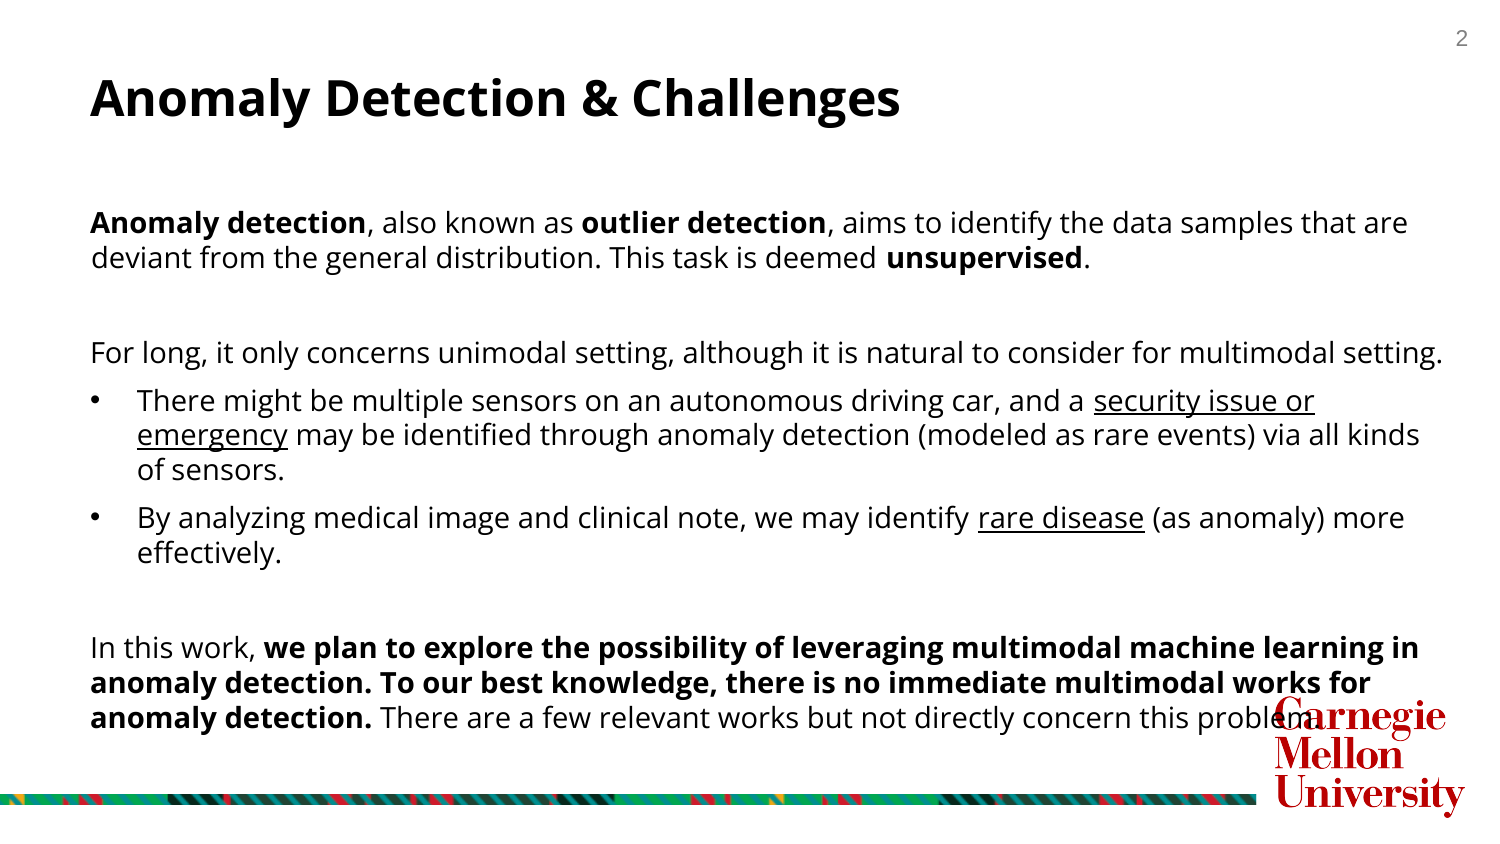

# Anomaly Detection & Challenges
Anomaly detection, also known as outlier detection, aims to identify the data samples that are deviant from the general distribution. This task is deemed unsupervised.

For long, it only concerns unimodal setting, although it is natural to consider for multimodal setting.
There might be multiple sensors on an autonomous driving car, and a security issue or emergency may be identified through anomaly detection (modeled as rare events) via all kinds of sensors.
By analyzing medical image and clinical note, we may identify rare disease (as anomaly) more effectively.

In this work, we plan to explore the possibility of leveraging multimodal machine learning in anomaly detection. To our best knowledge, there is no immediate multimodal works for anomaly detection. There are a few relevant works but not directly concern this problem.